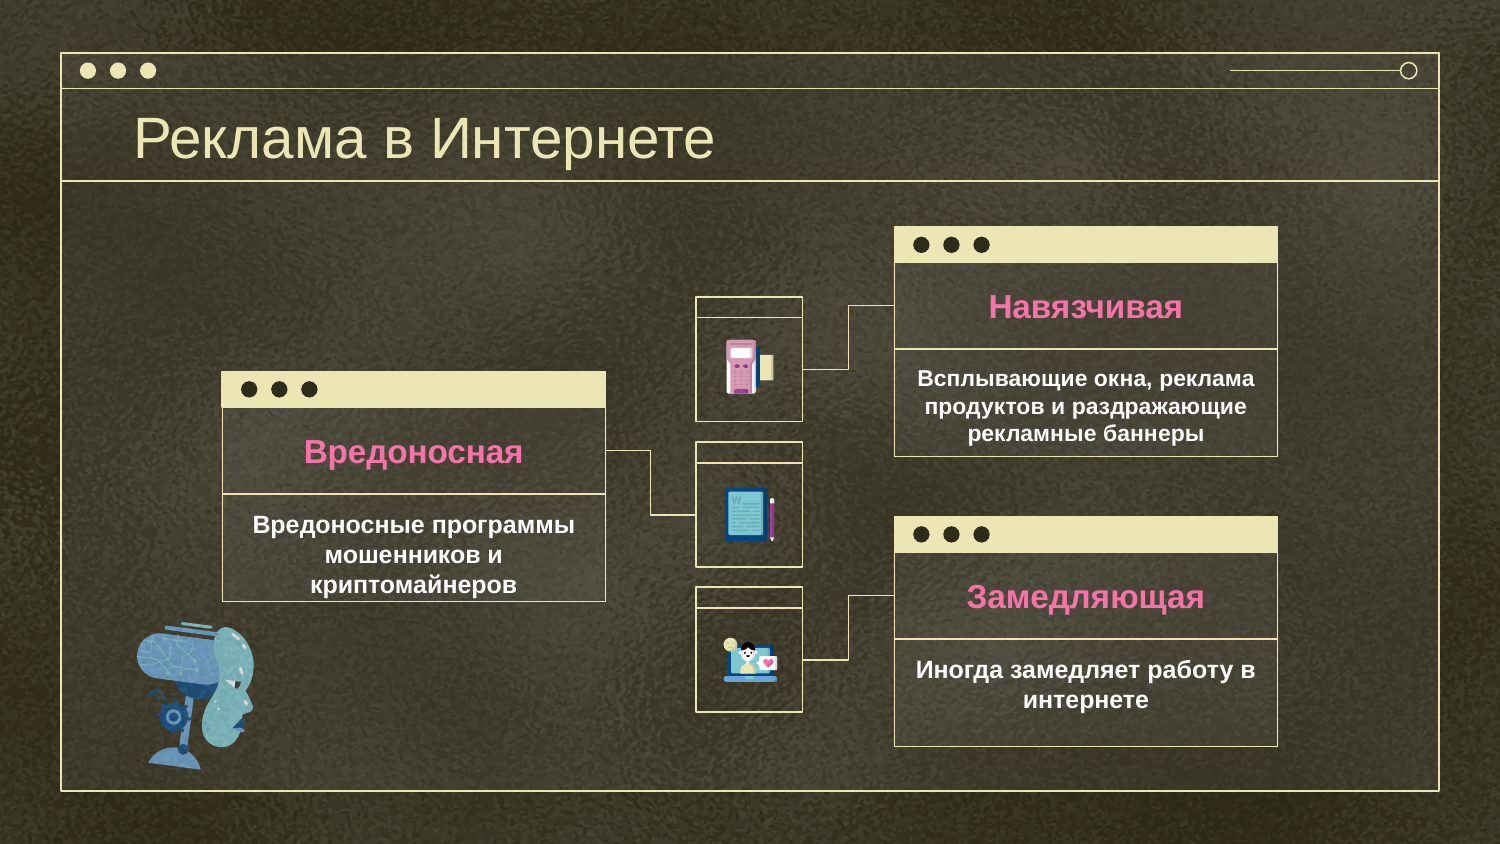

# Реклама в Интернете

Навязчивая

Всплывающие окна, реклама продуктов и раздражающие рекламные баннеры

Вредоносная

Вредоносные программы мошенников и криптомайнеров

Замедляющая

Иногда замедляет работу в интернете